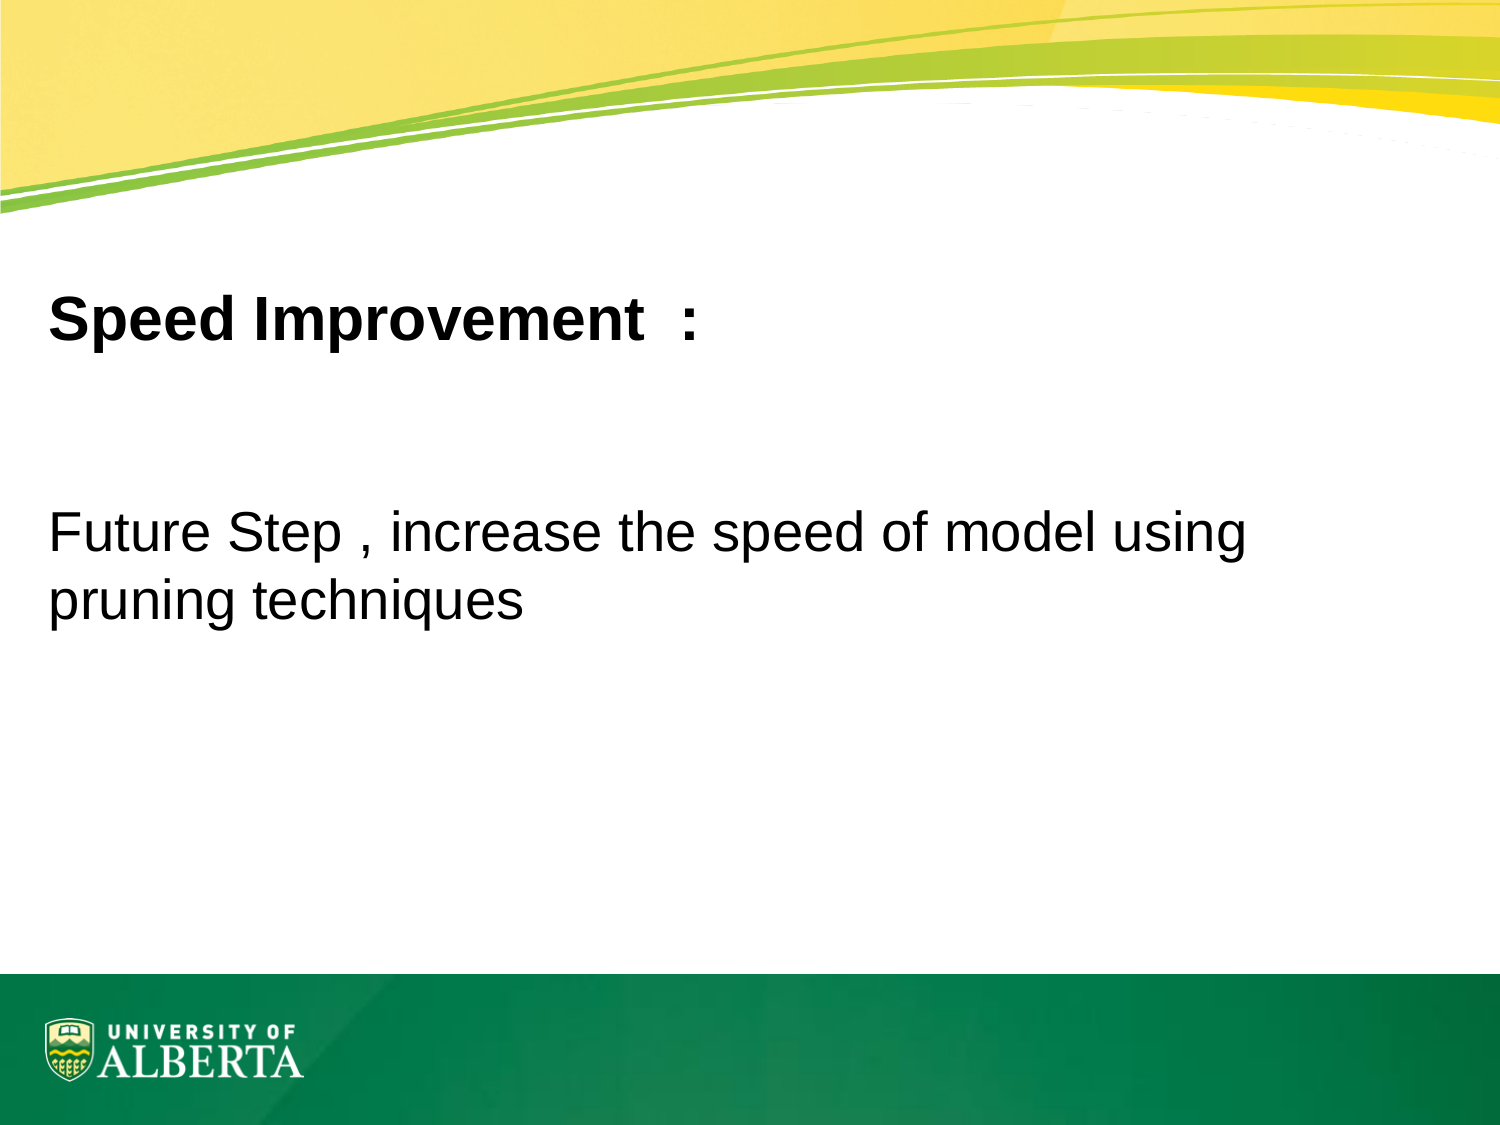

Speed Improvement  :

Future Step , increase the speed of model using pruning techniques

#